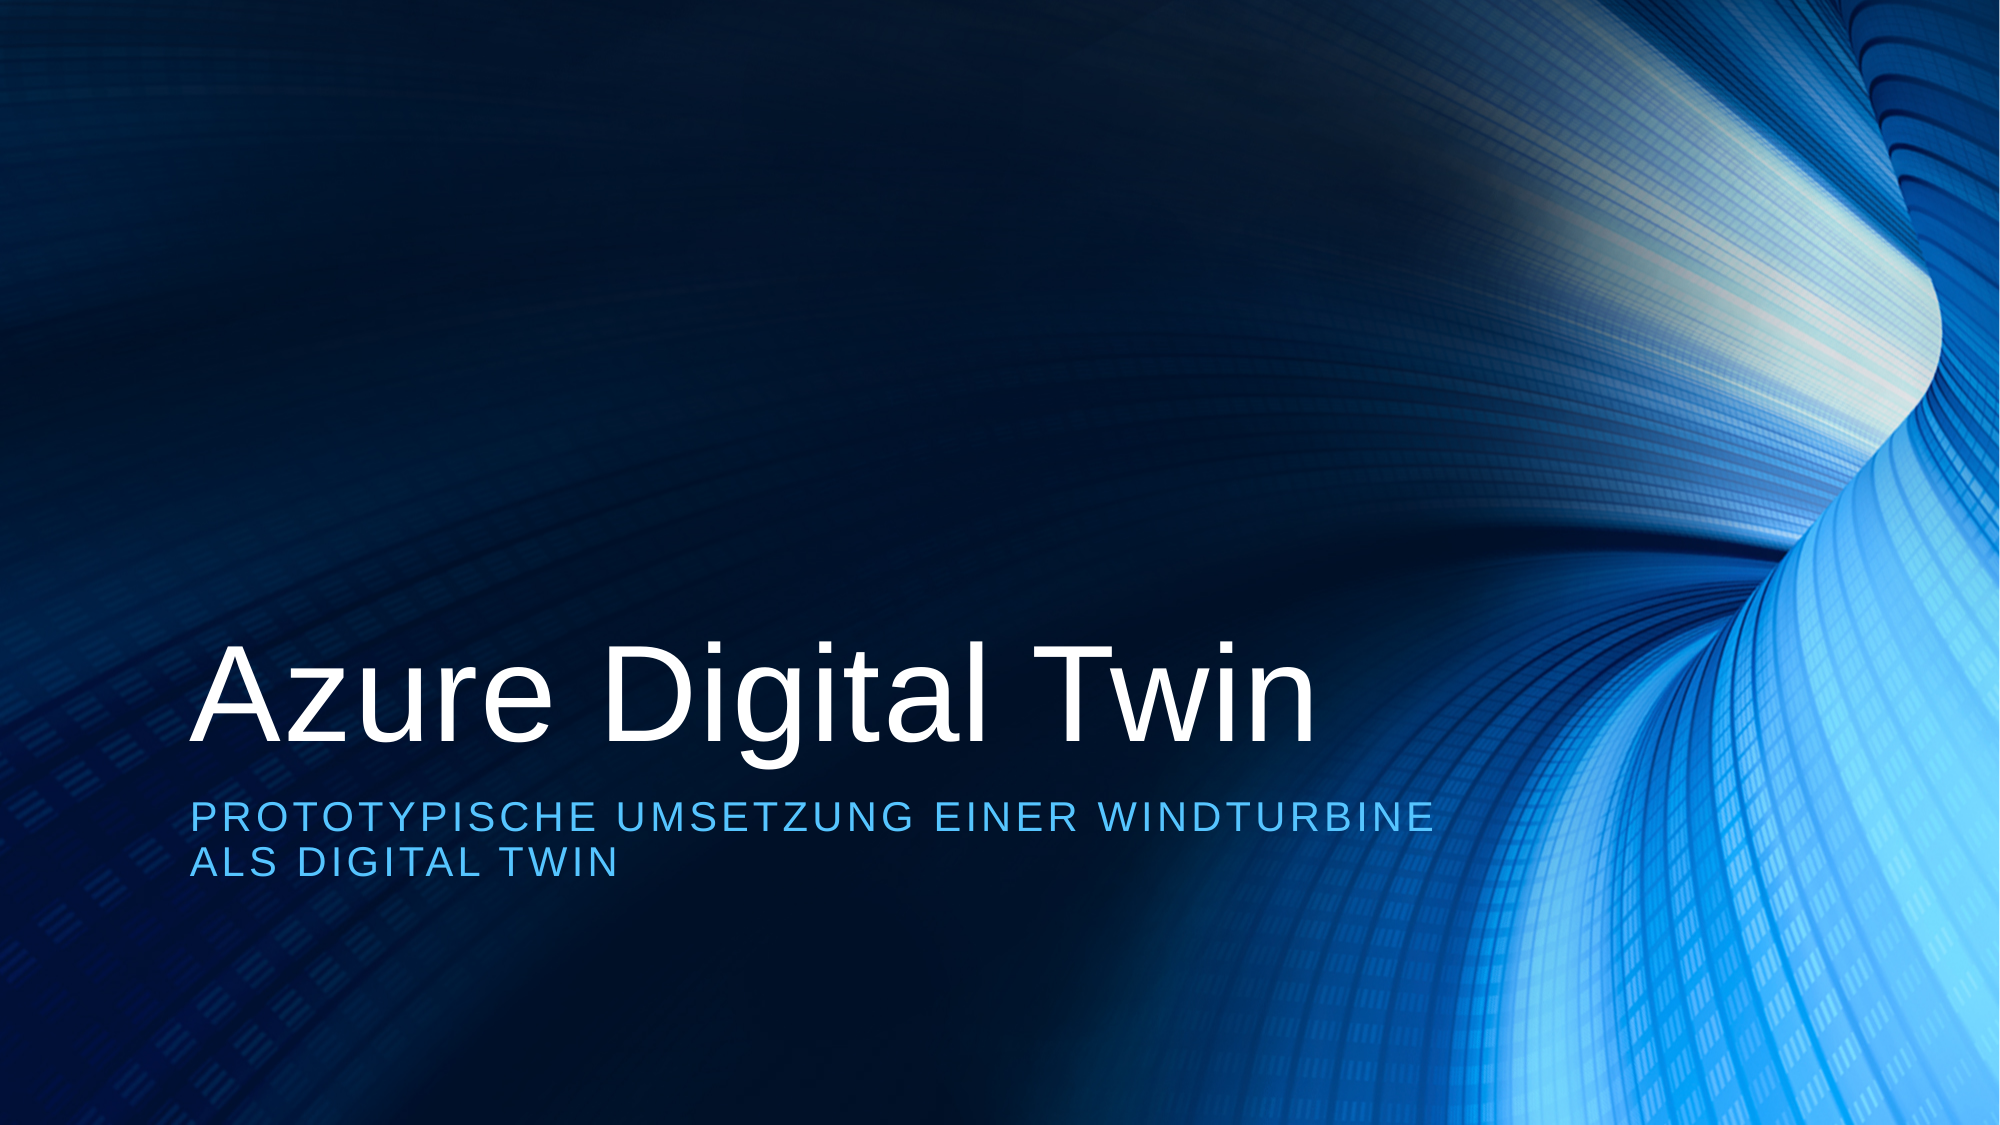

# Azure Digital Twin
Prototypische Umsetzung einer Windturbine als Digital Twin